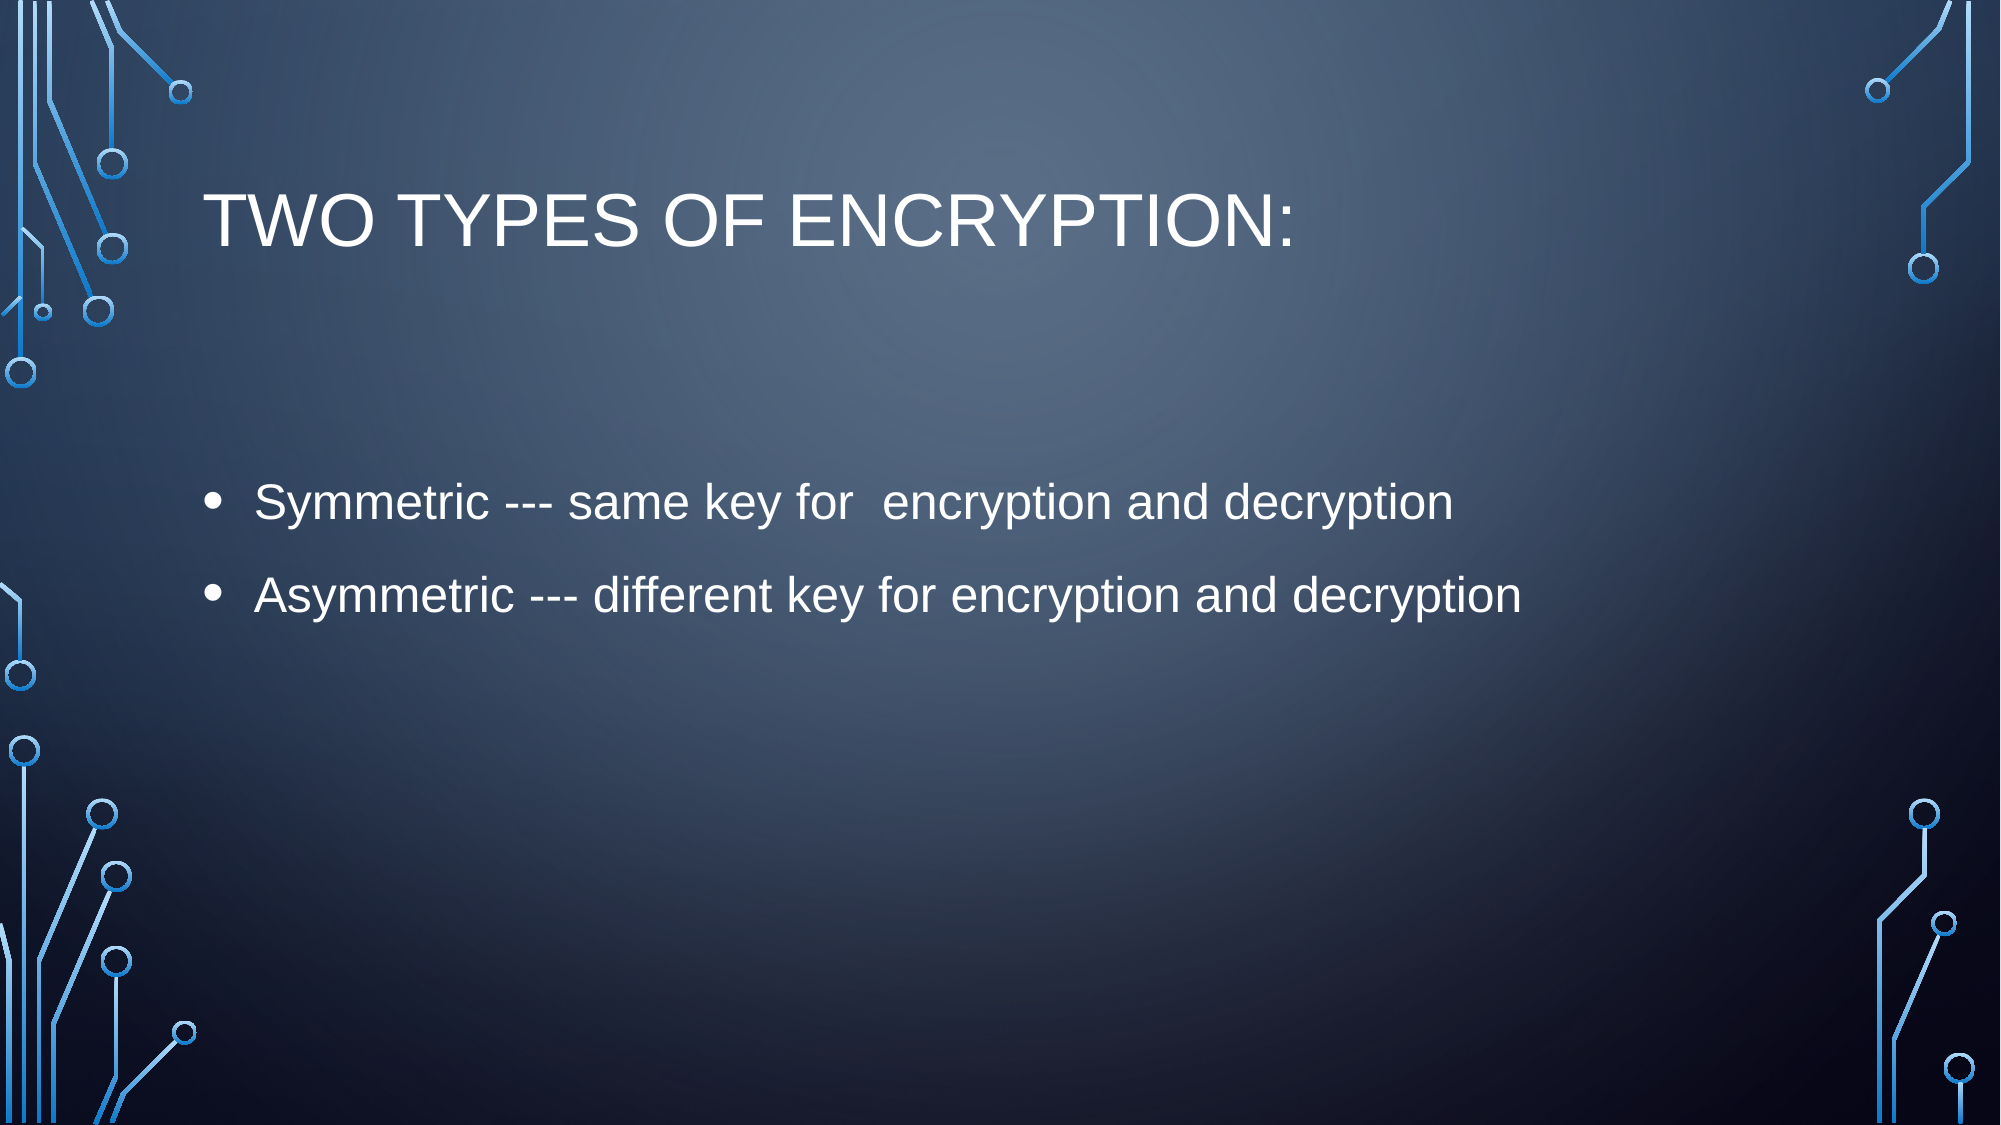

# Two types of encryption:

 Symmetric --- same key for  encryption and decryption
 Asymmetric --- different key for encryption and decryption